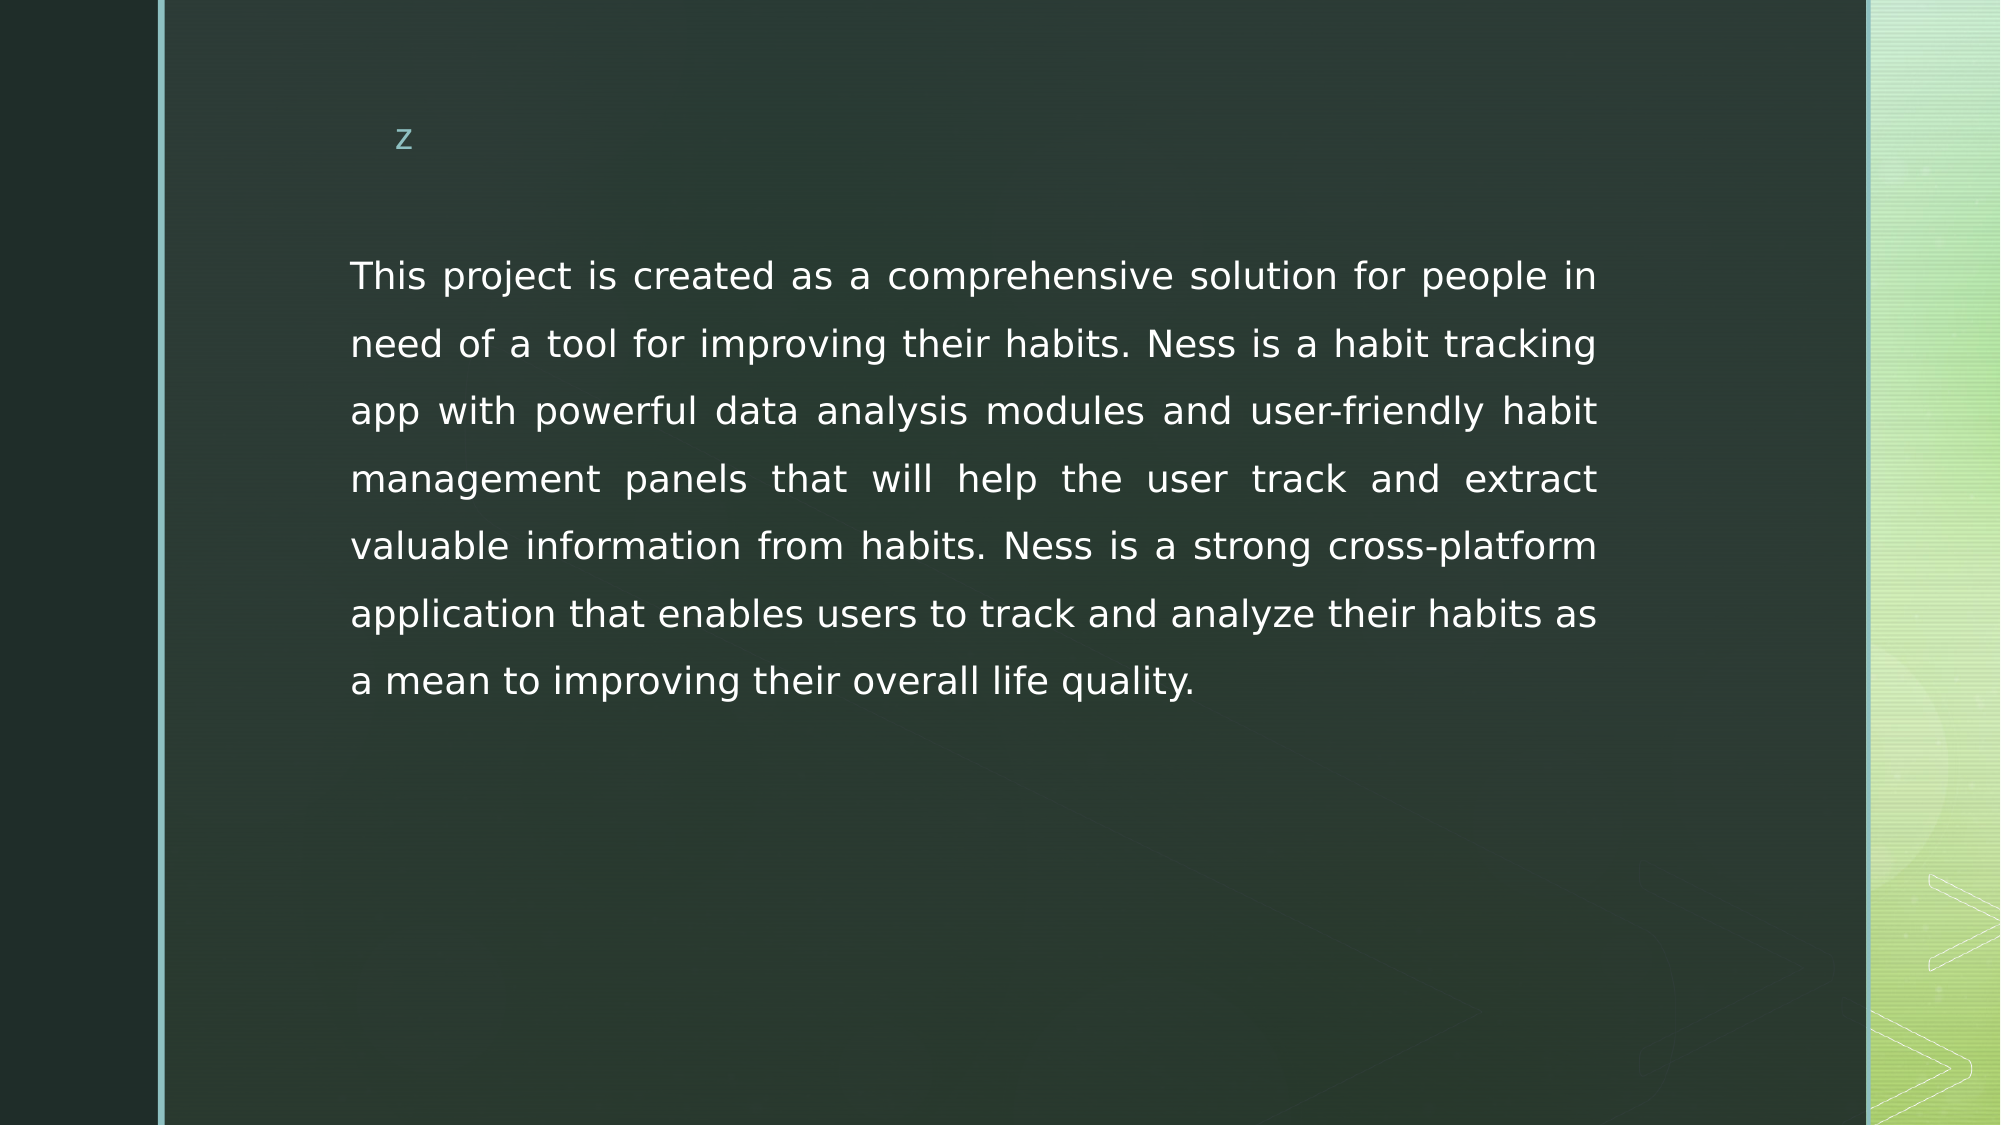

This project is created as a comprehensive solution for people in need of a tool for improving their habits. Ness is a habit tracking app with powerful data analysis modules and user-friendly habit management panels that will help the user track and extract valuable information from habits. Ness is a strong cross-platform application that enables users to track and analyze their habits as a mean to improving their overall life quality.